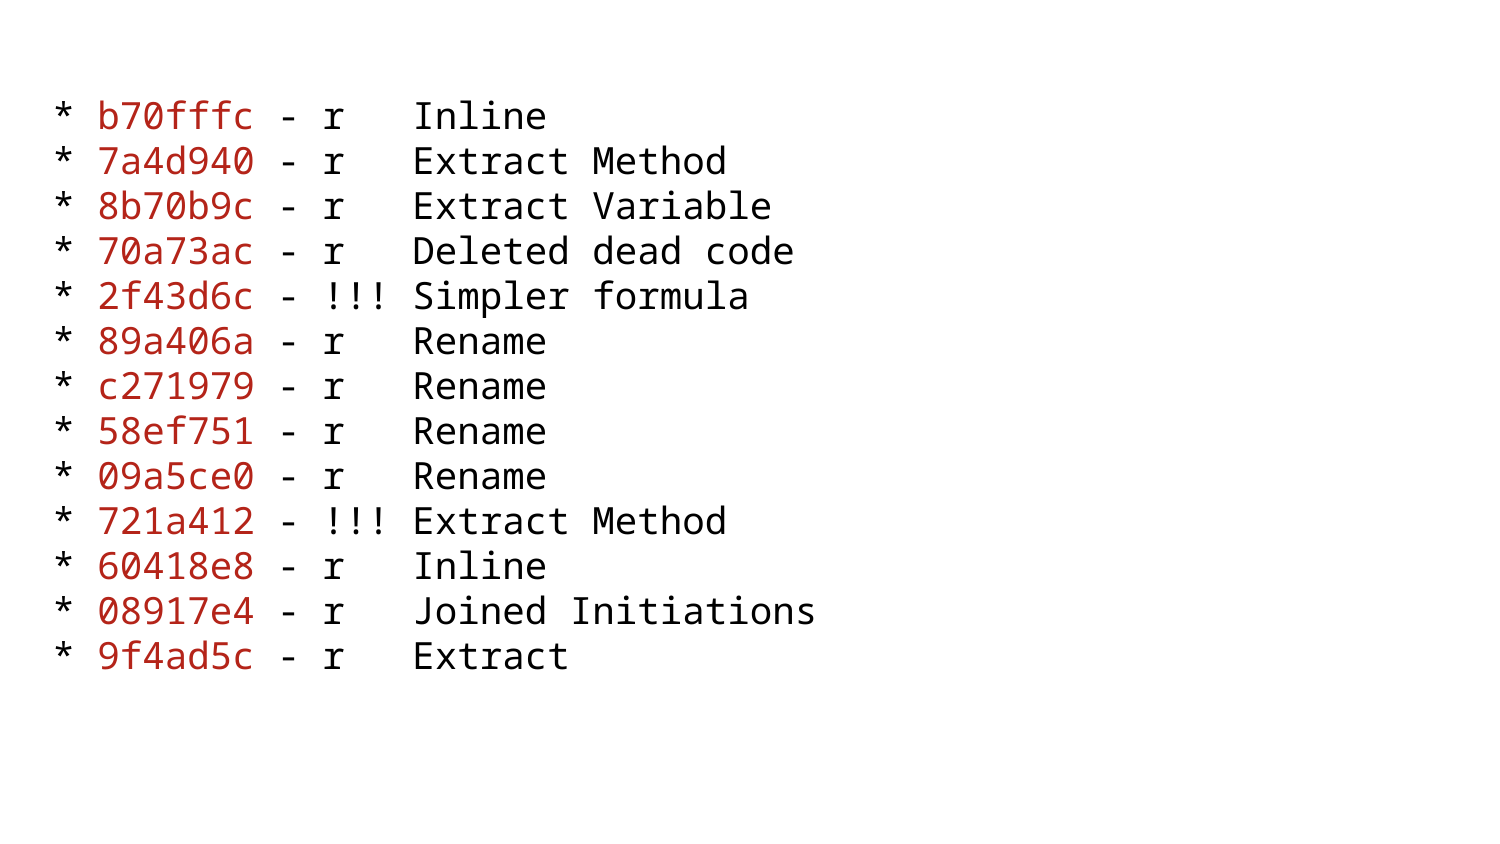

* b70fffc - r   Inline
* 7a4d940 - r   Extract Method
* 8b70b9c - r   Extract Variable
* 70a73ac - r   Deleted dead code
* 2f43d6c - !!! Simpler formula
* 89a406a - r   Rename
* c271979 - r   Rename
* 58ef751 - r   Rename
* 09a5ce0 - r   Rename
* 721a412 - !!! Extract Method
* 60418e8 - r   Inline
* 08917e4 - r   Joined Initiations
* 9f4ad5c - r   Extract